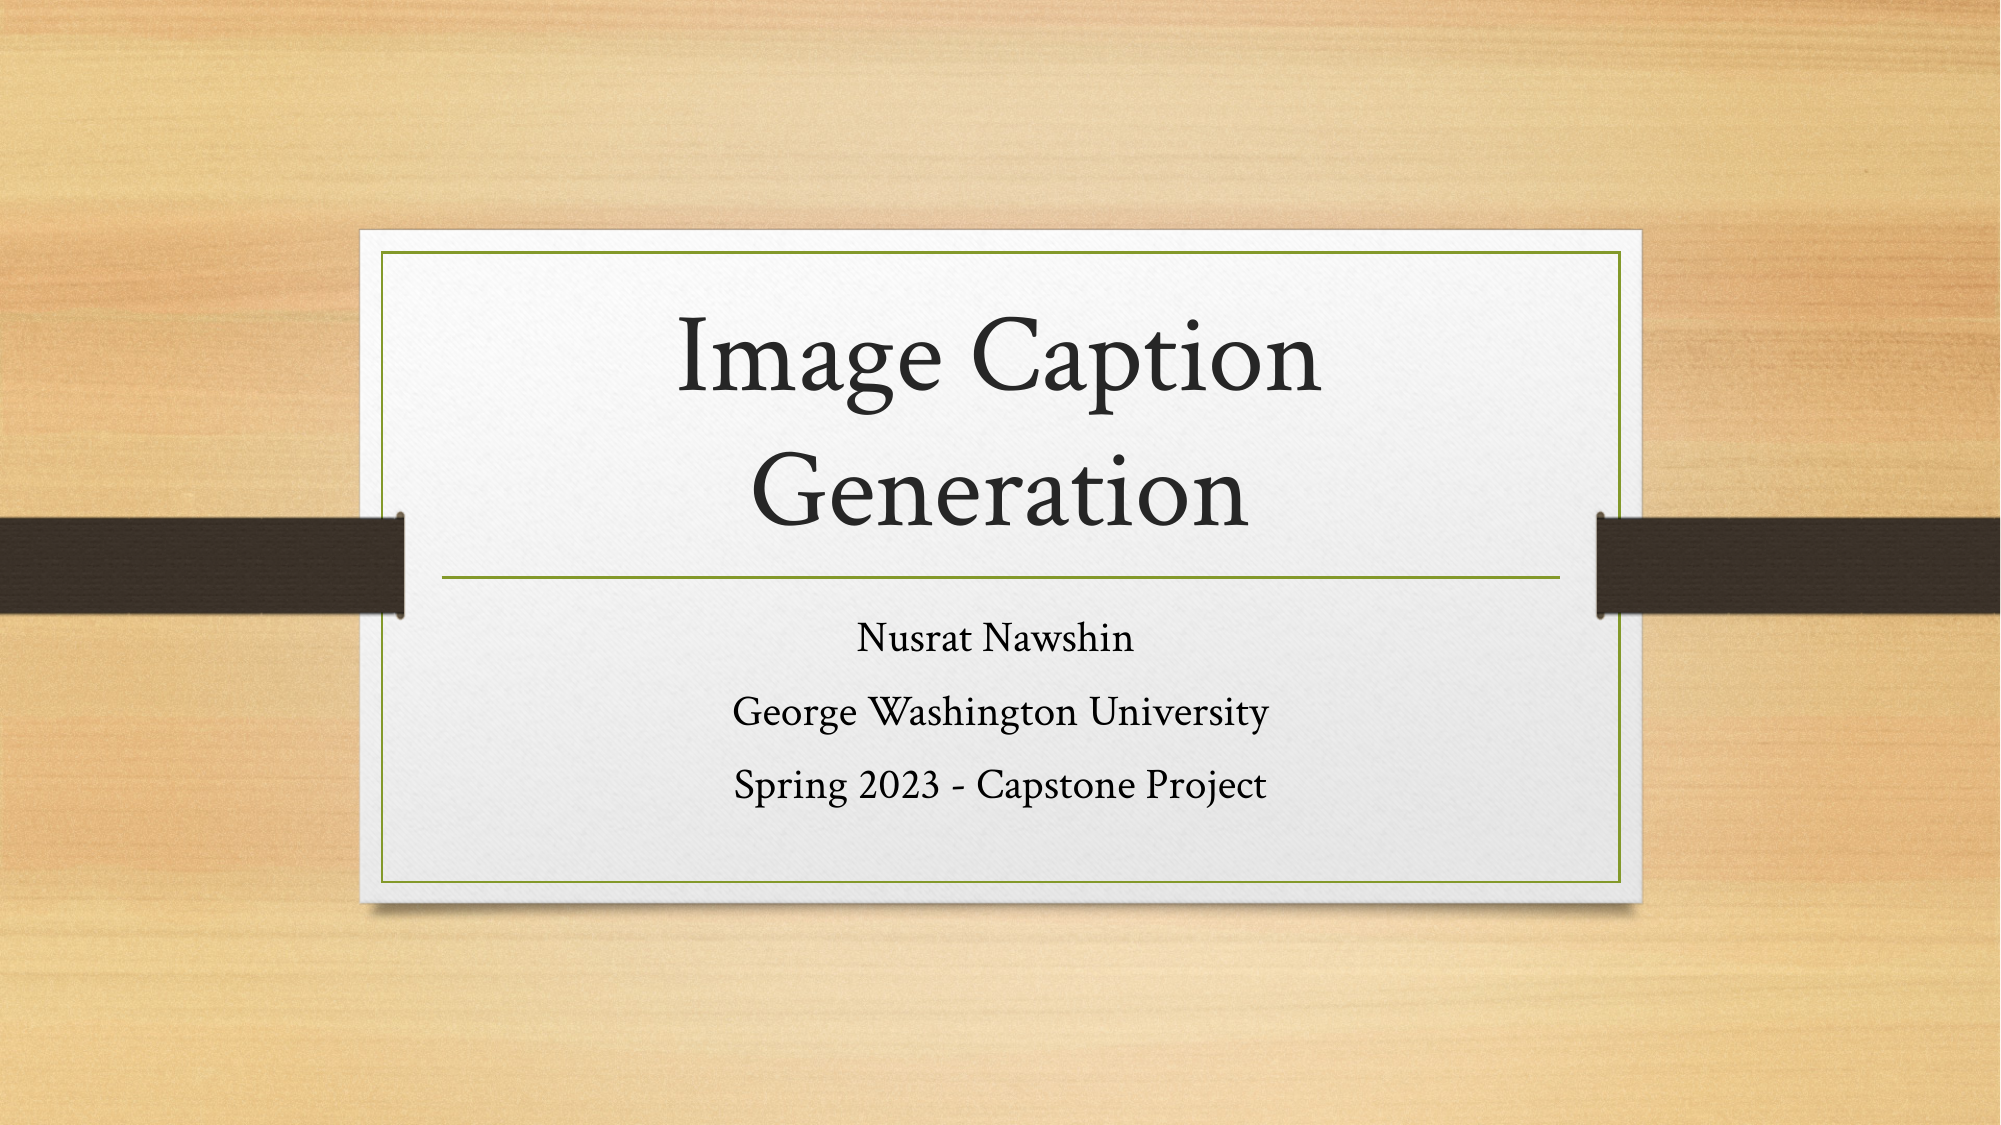

# Image Caption Generation
Nusrat Nawshin
George Washington University
Spring 2023 - Capstone Project